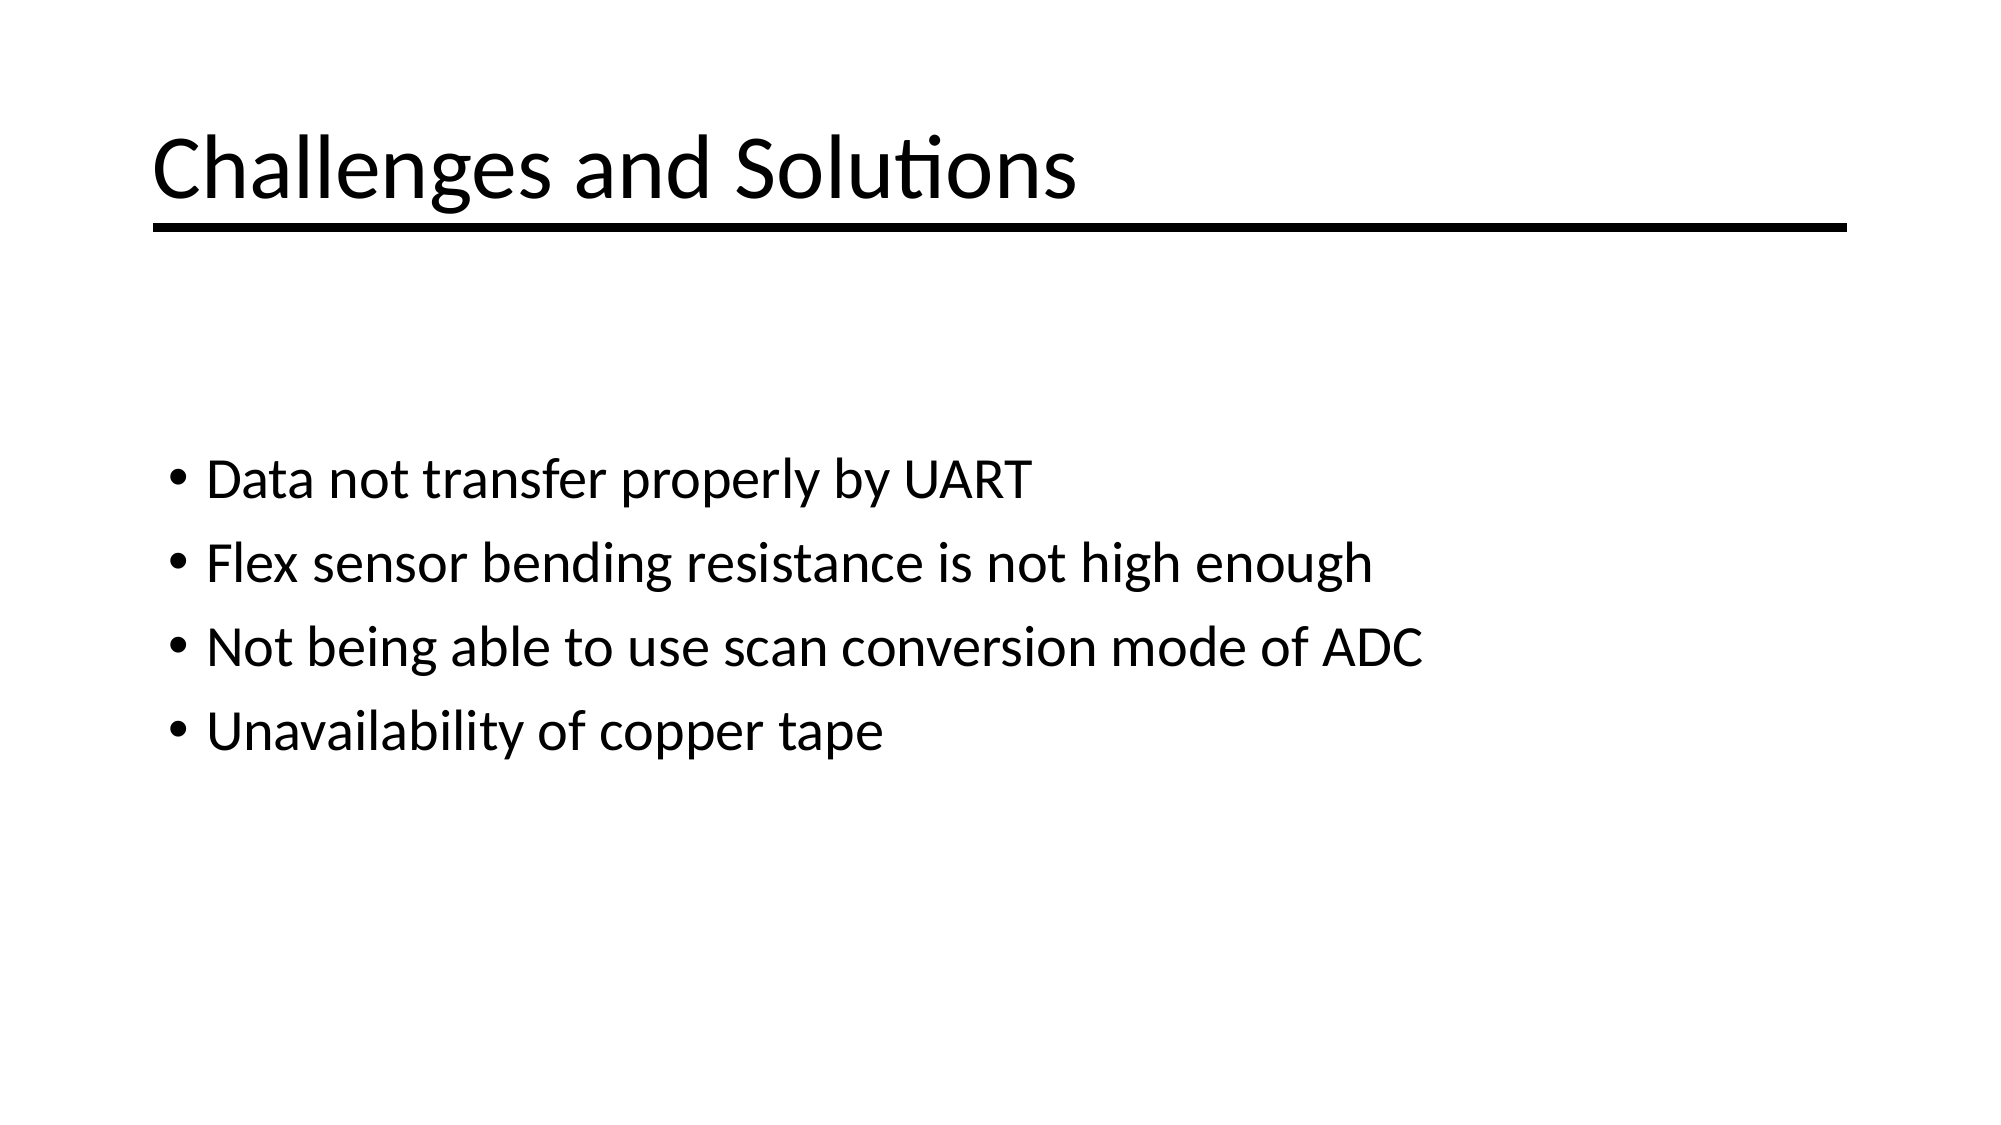

# Challenges and Solutions

Data not transfer properly by UART
Flex sensor bending resistance is not high enough
Not being able to use scan conversion mode of ADC
Unavailability of copper tape